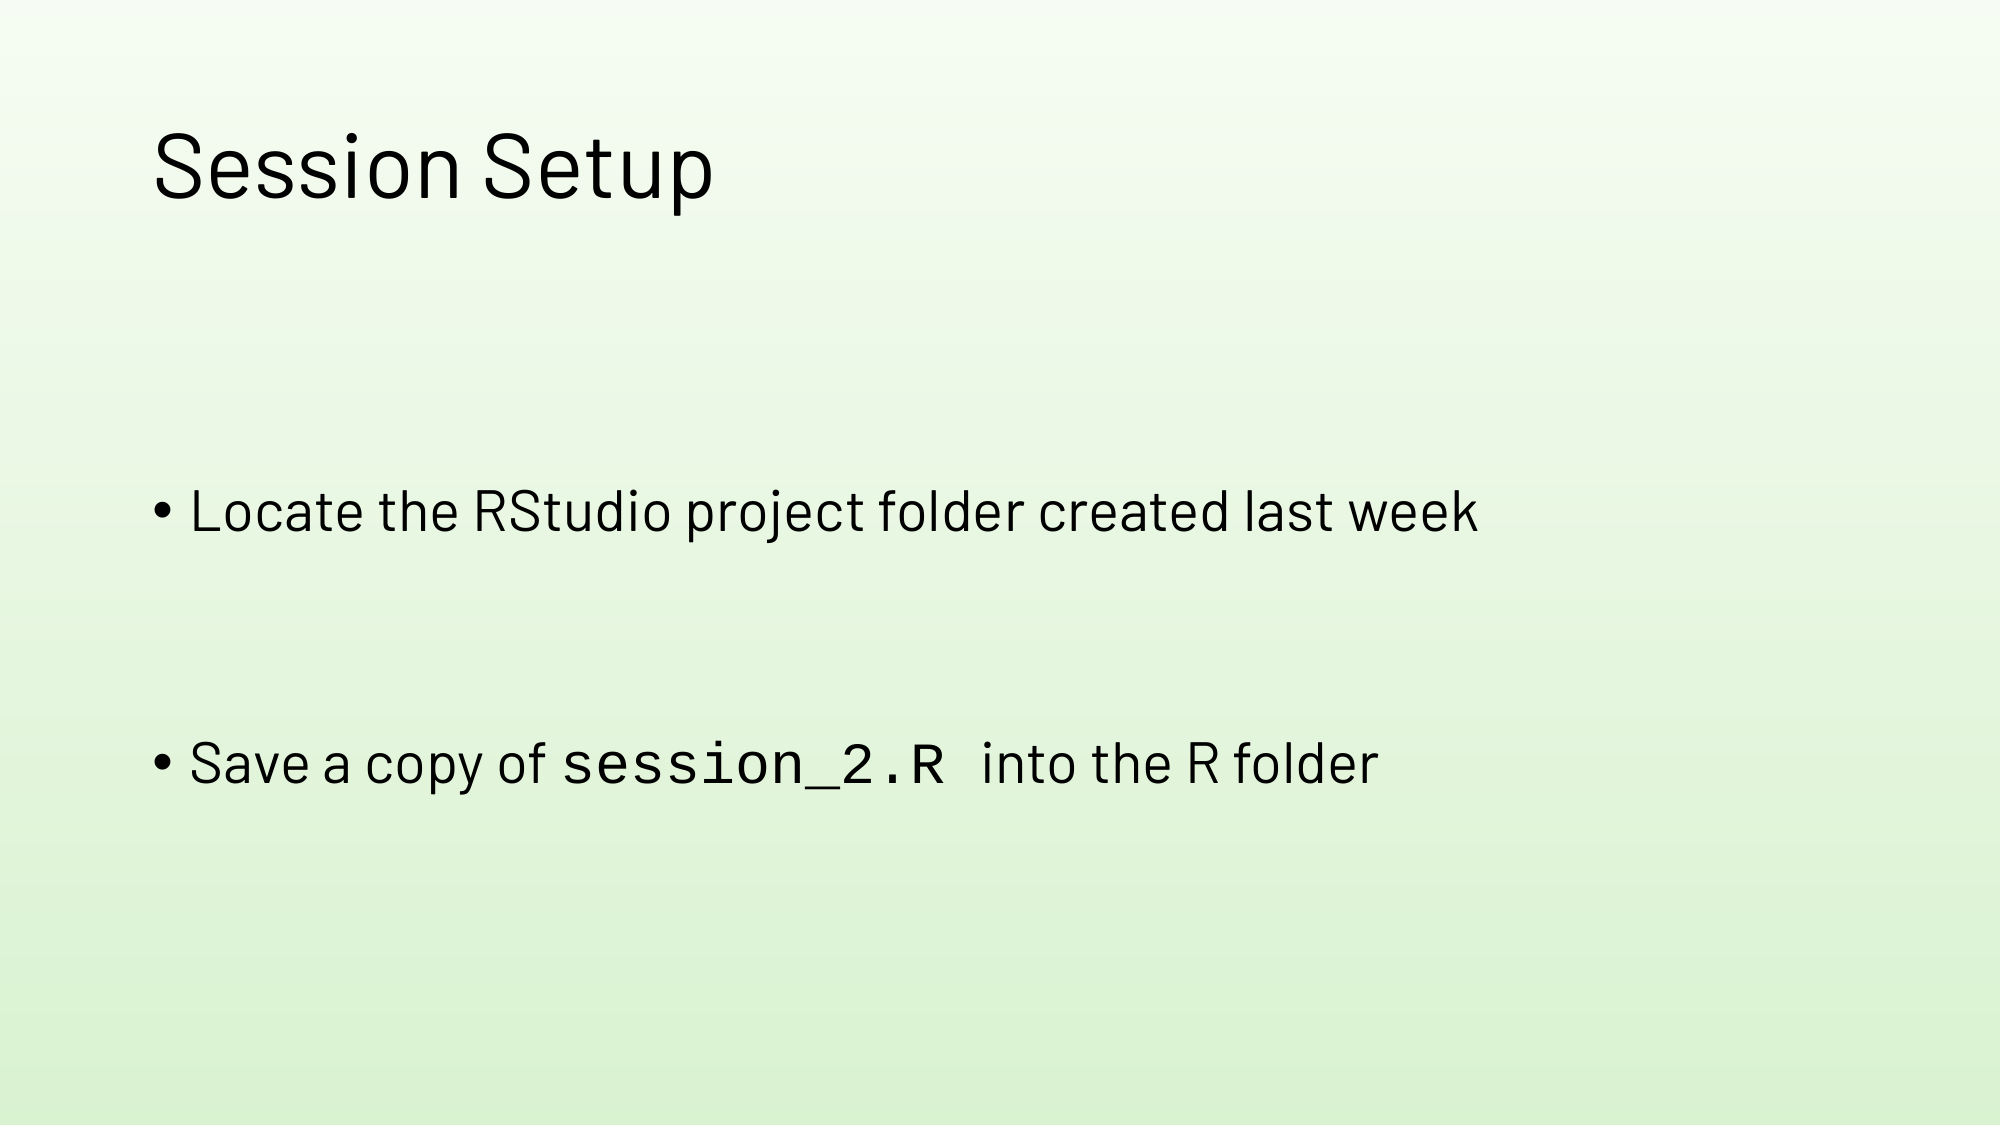

# Session Setup

Locate the RStudio project folder created last week

Save a copy of session_2.R into the R folder